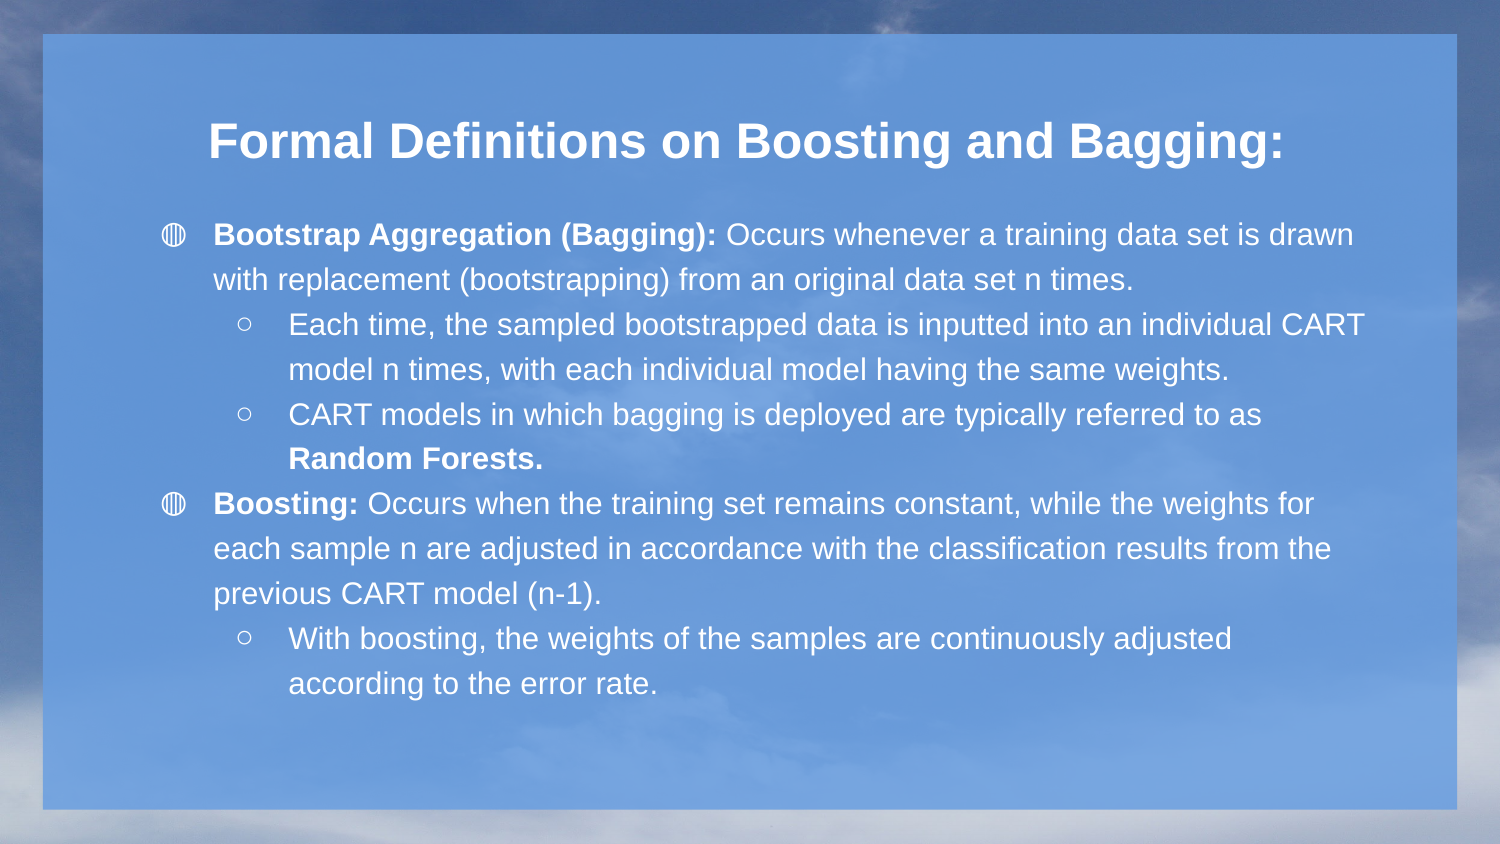

Formal Definitions on Boosting and Bagging:

Bootstrap Aggregation (Bagging): Occurs whenever a training data set is drawn with replacement (bootstrapping) from an original data set n times.
Each time, the sampled bootstrapped data is inputted into an individual CART model n times, with each individual model having the same weights.
CART models in which bagging is deployed are typically referred to as Random Forests.
Boosting: Occurs when the training set remains constant, while the weights for each sample n are adjusted in accordance with the classification results from the previous CART model (n-1).
With boosting, the weights of the samples are continuously adjusted according to the error rate.